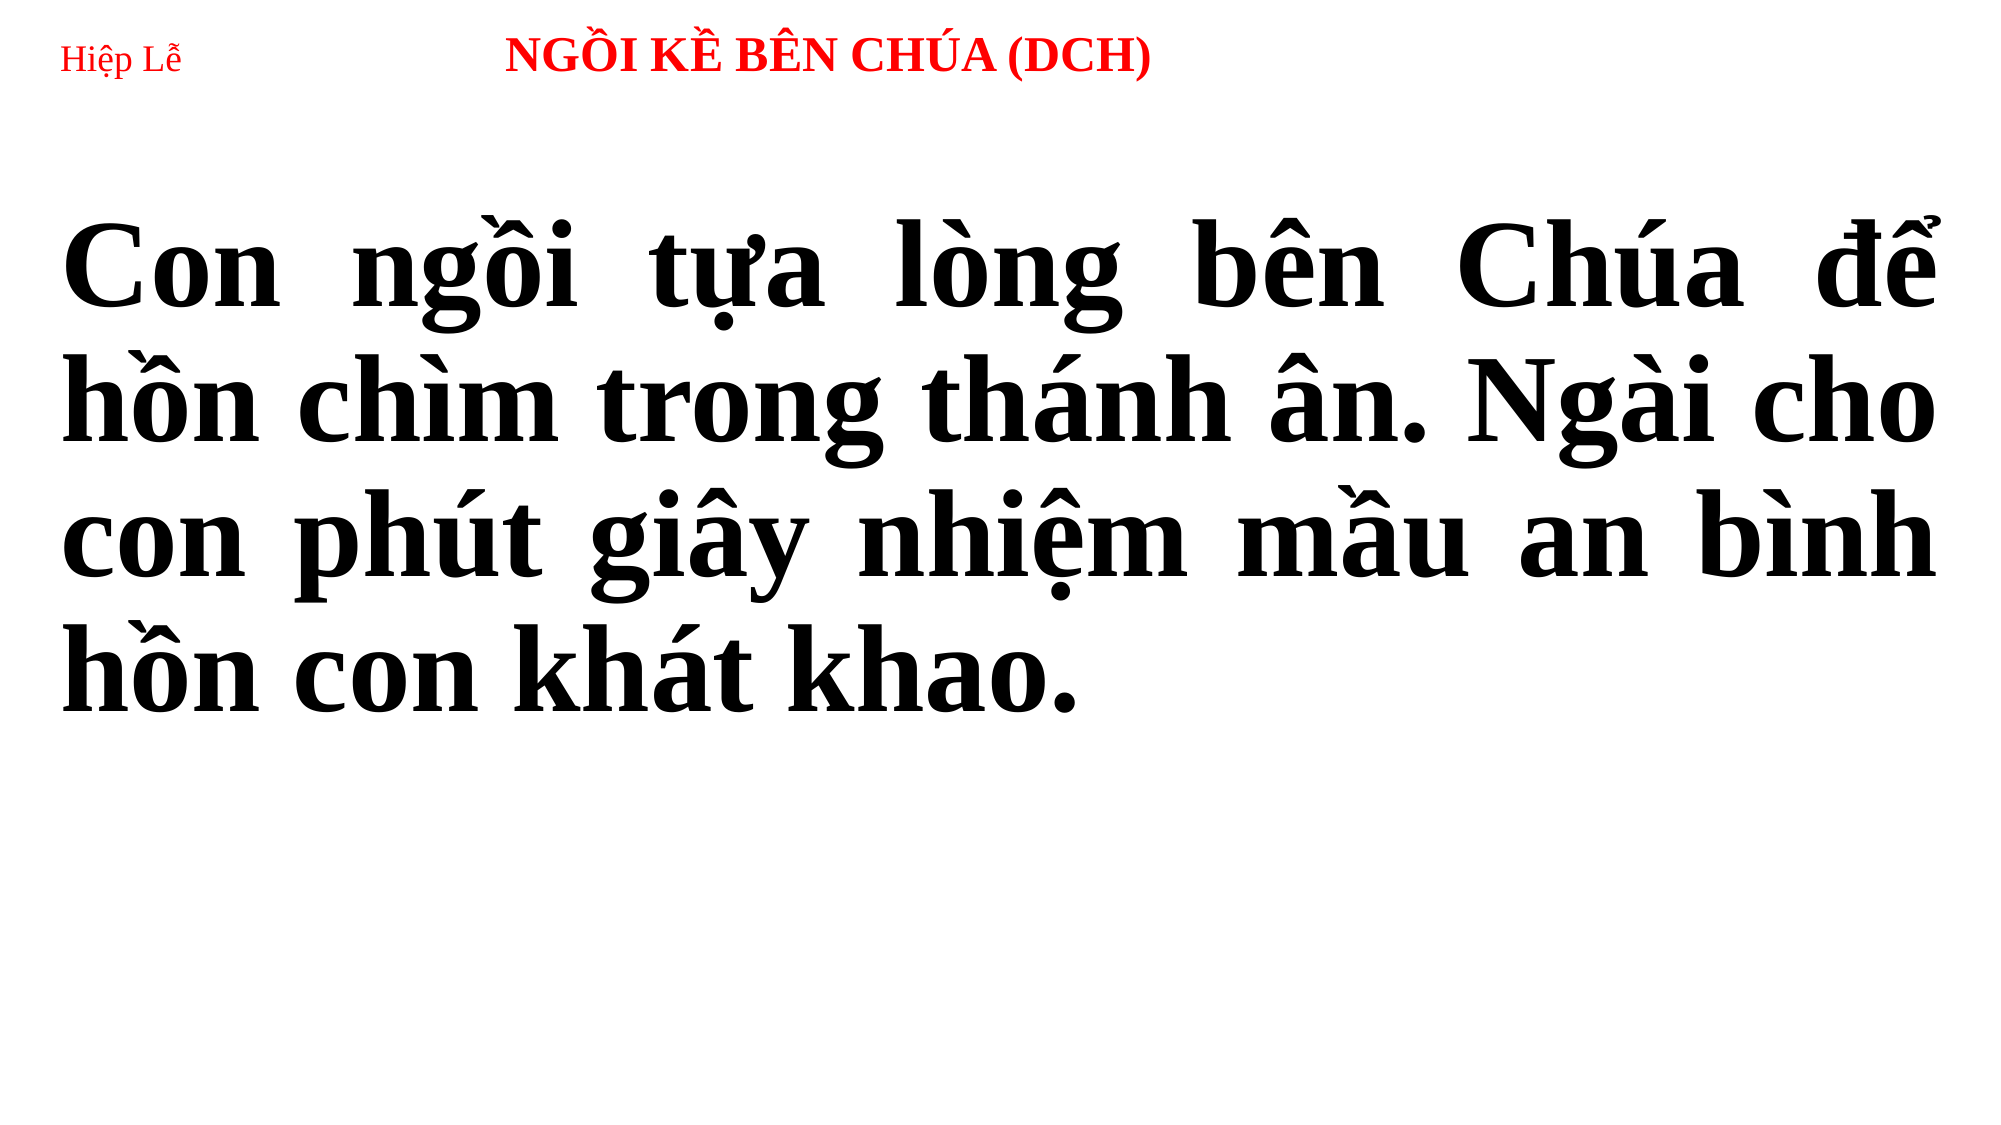

# Hiệp Lễ                                  NGỒI KỀ BÊN CHÚA (DCH)
Con ngồi tựa lòng bên Chúa để hồn chìm trong thánh ân. Ngài cho con phút giây nhiệm mầu an bình hồn con khát khao.